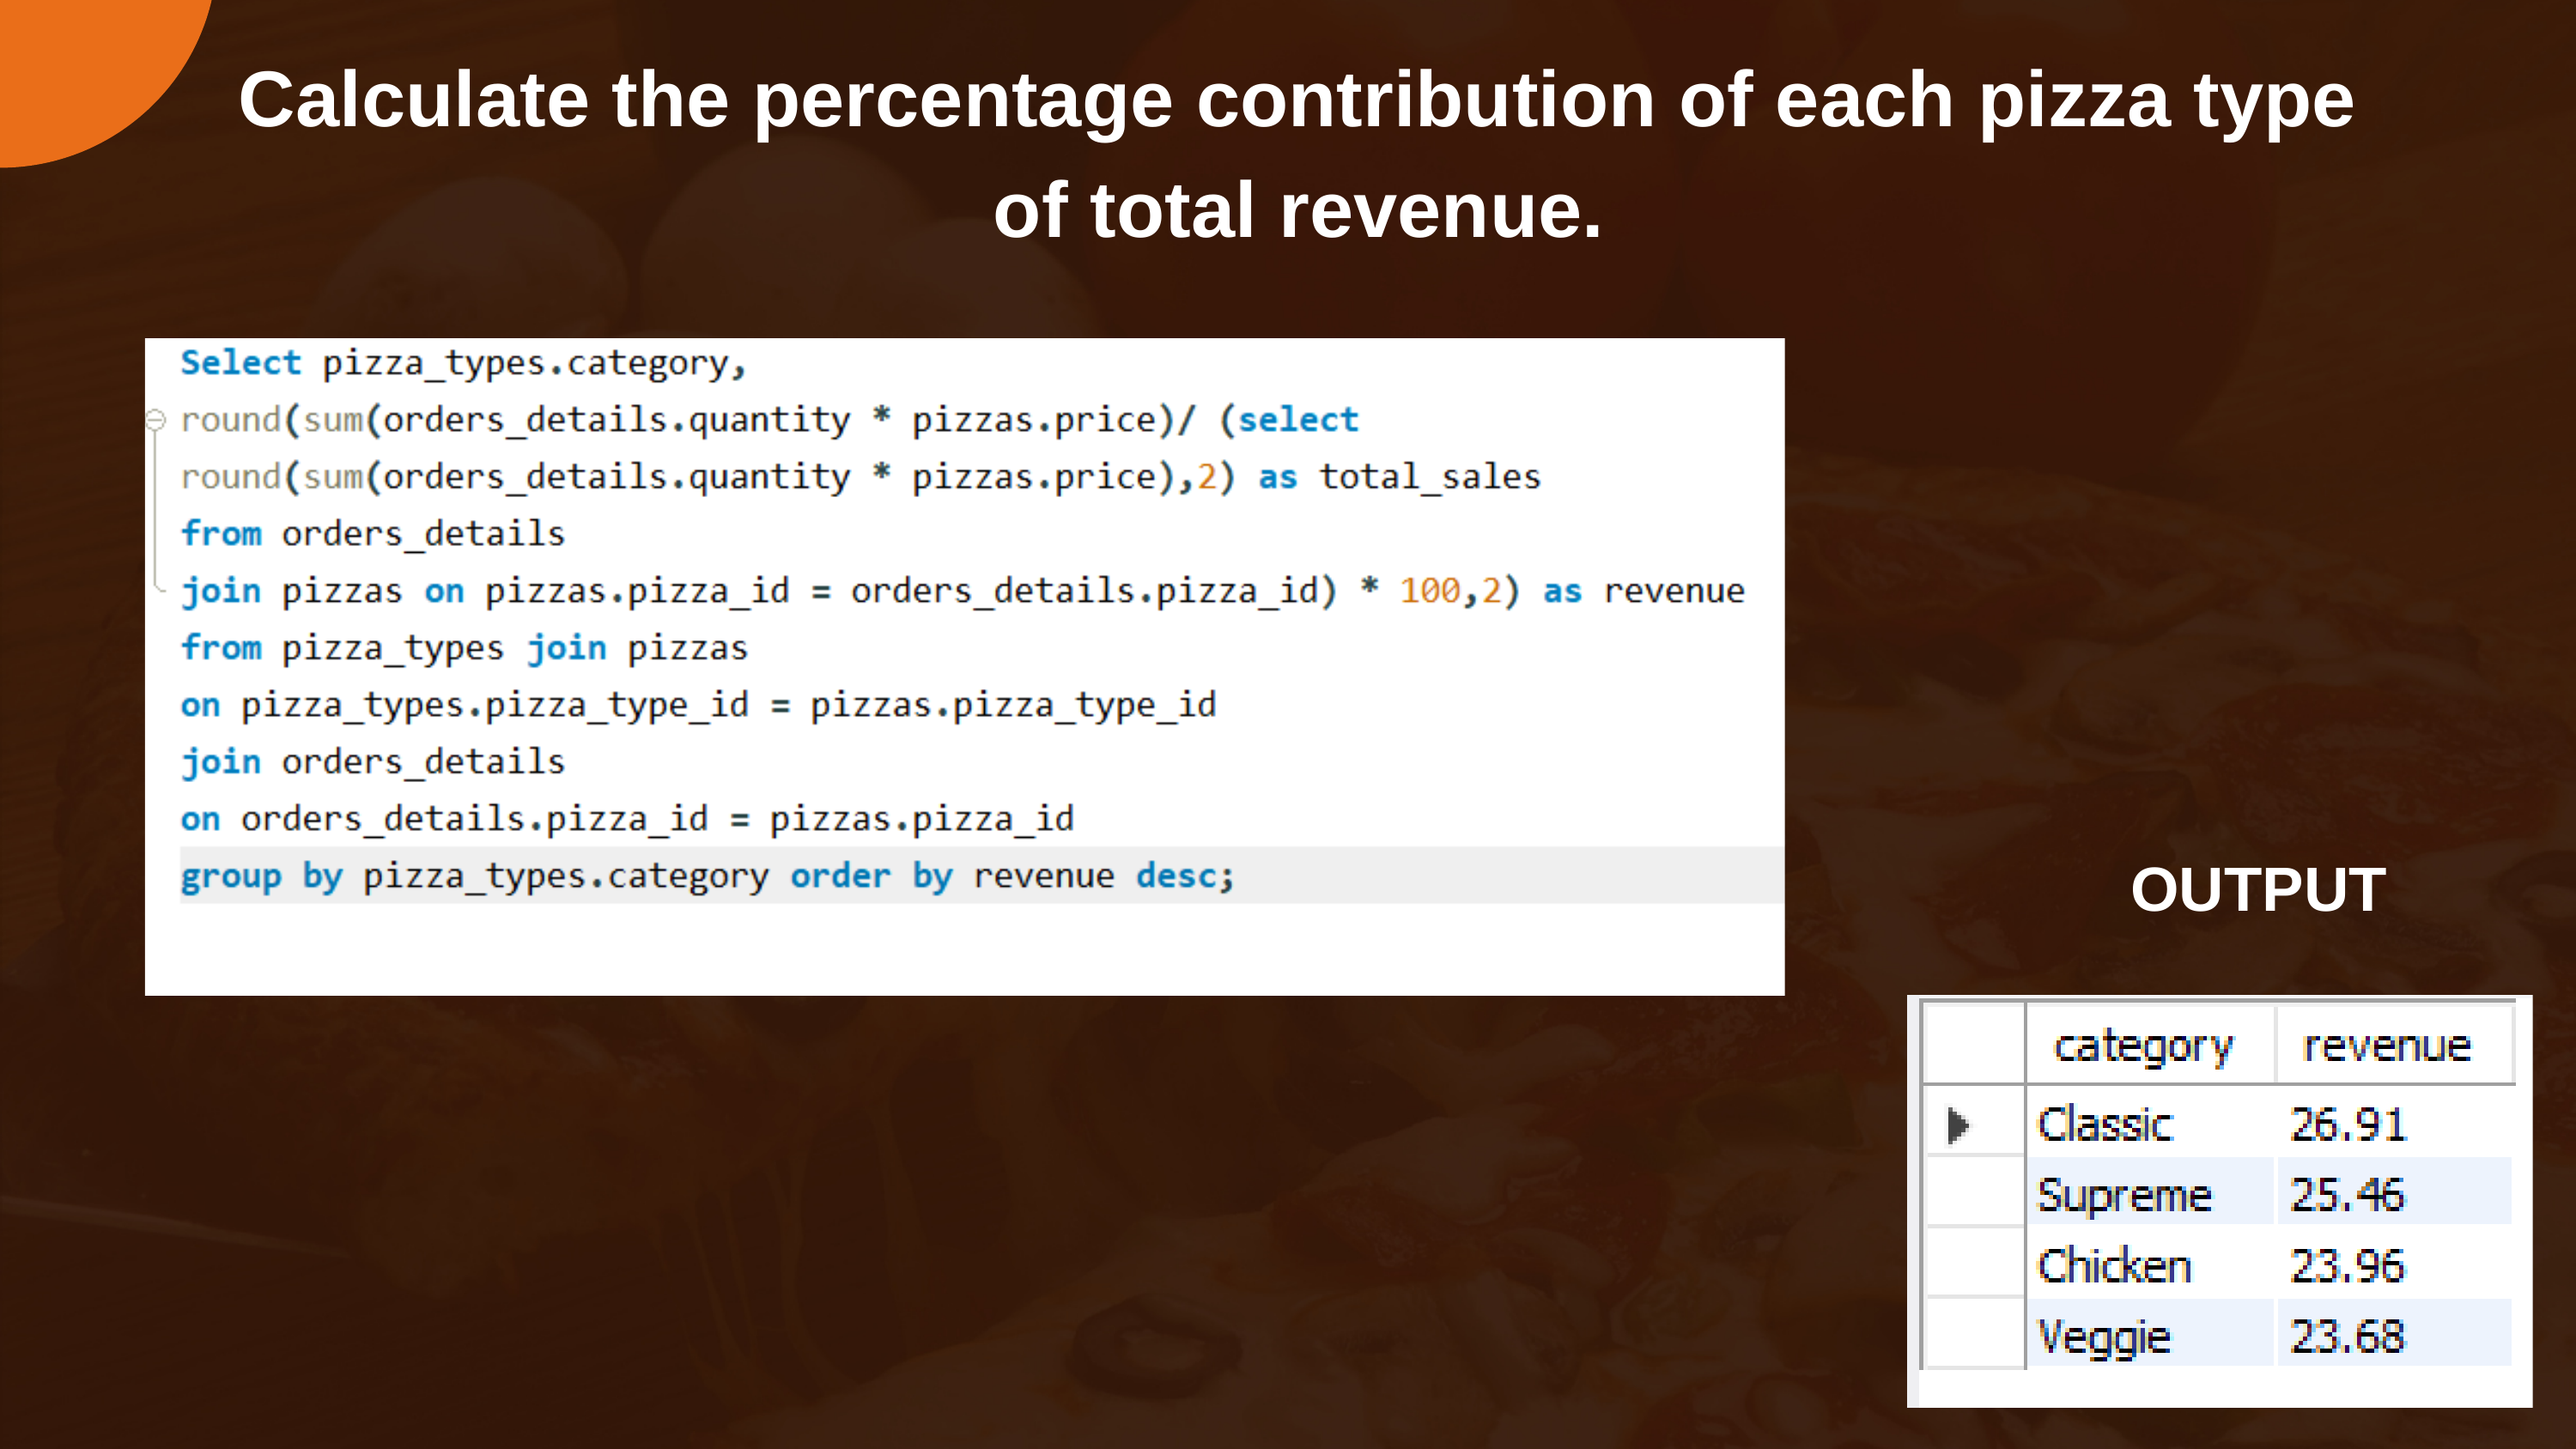

Calculate the percentage contribution of each pizza type of total revenue.

OUTPUT